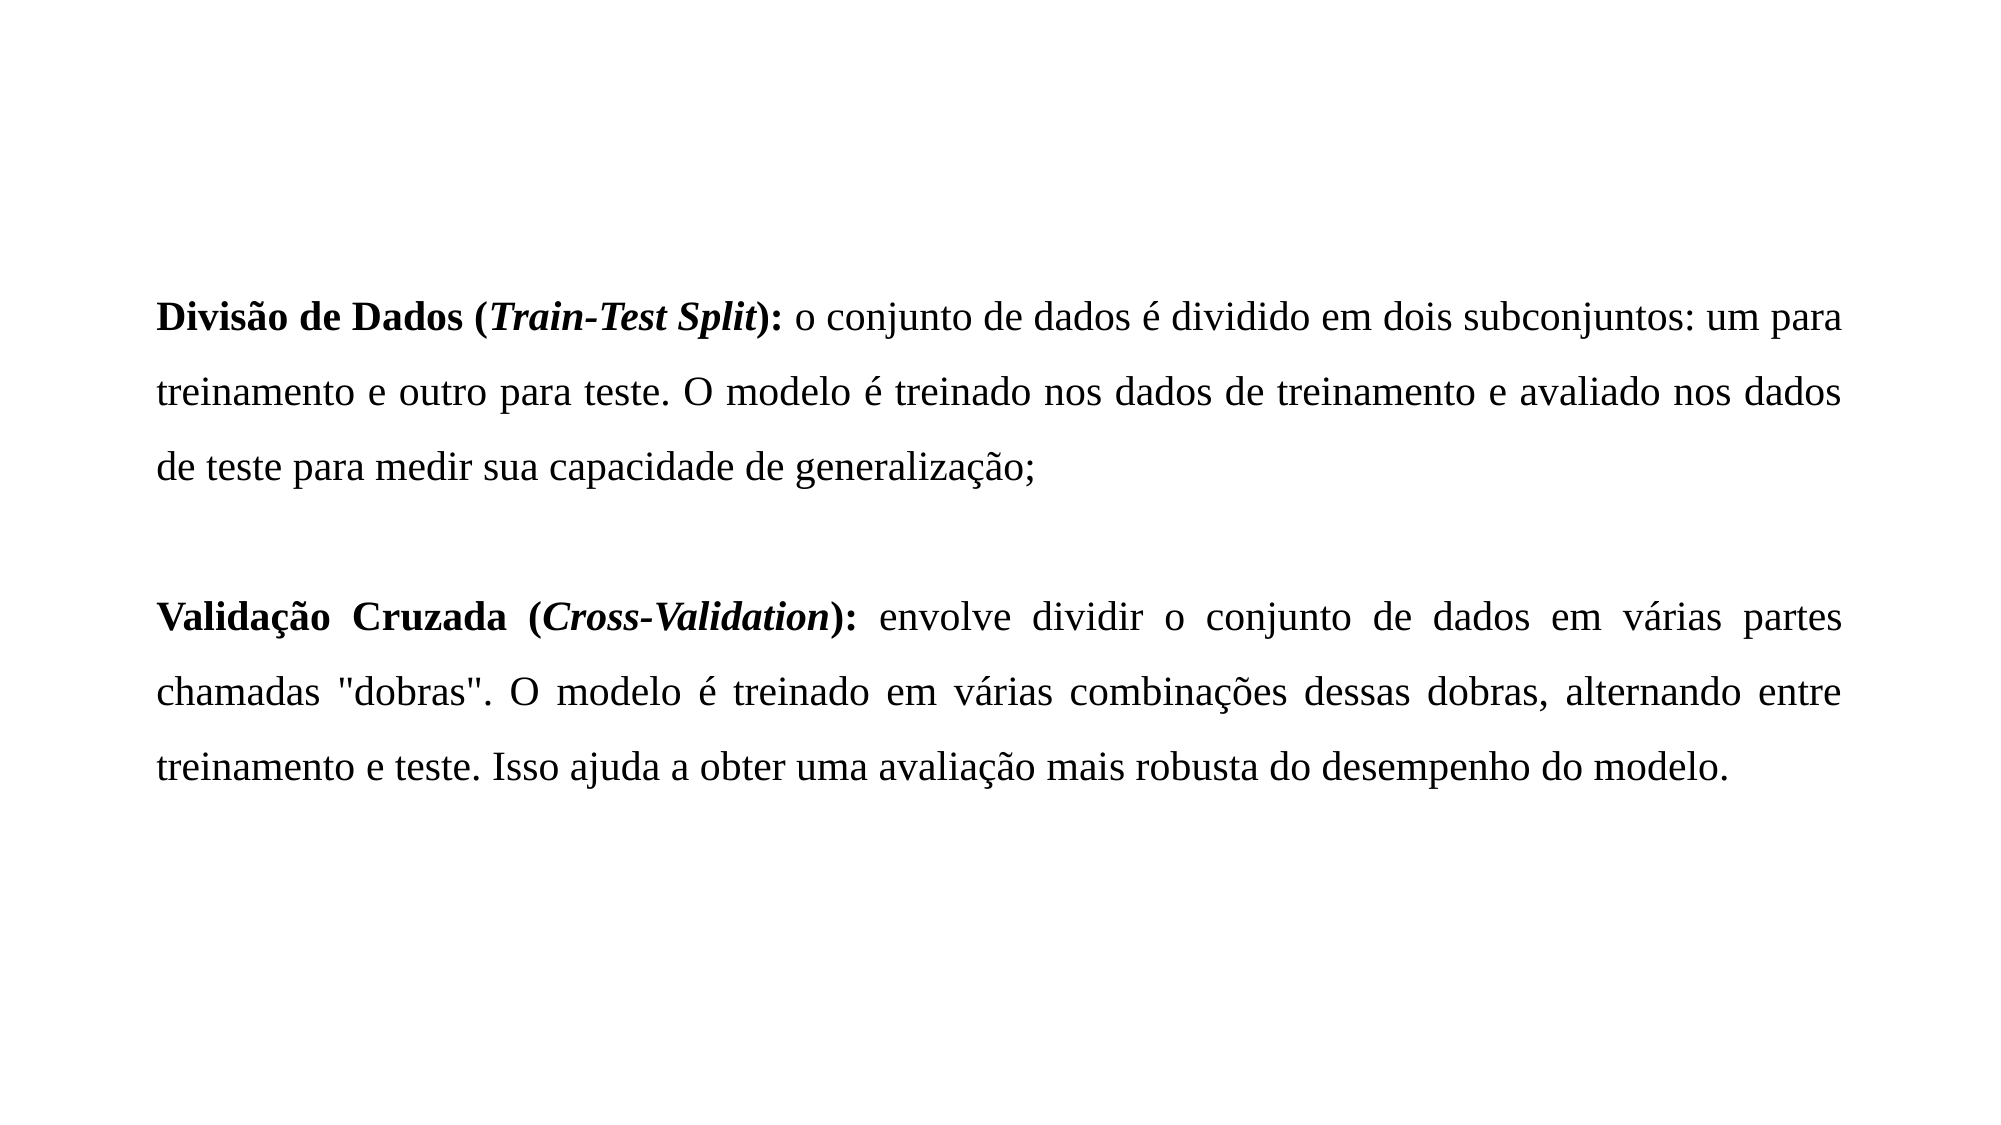

Divisão de Dados (Train-Test Split): o conjunto de dados é dividido em dois subconjuntos: um para treinamento e outro para teste. O modelo é treinado nos dados de treinamento e avaliado nos dados de teste para medir sua capacidade de generalização;

Validação Cruzada (Cross-Validation): envolve dividir o conjunto de dados em várias partes chamadas "dobras". O modelo é treinado em várias combinações dessas dobras, alternando entre treinamento e teste. Isso ajuda a obter uma avaliação mais robusta do desempenho do modelo.